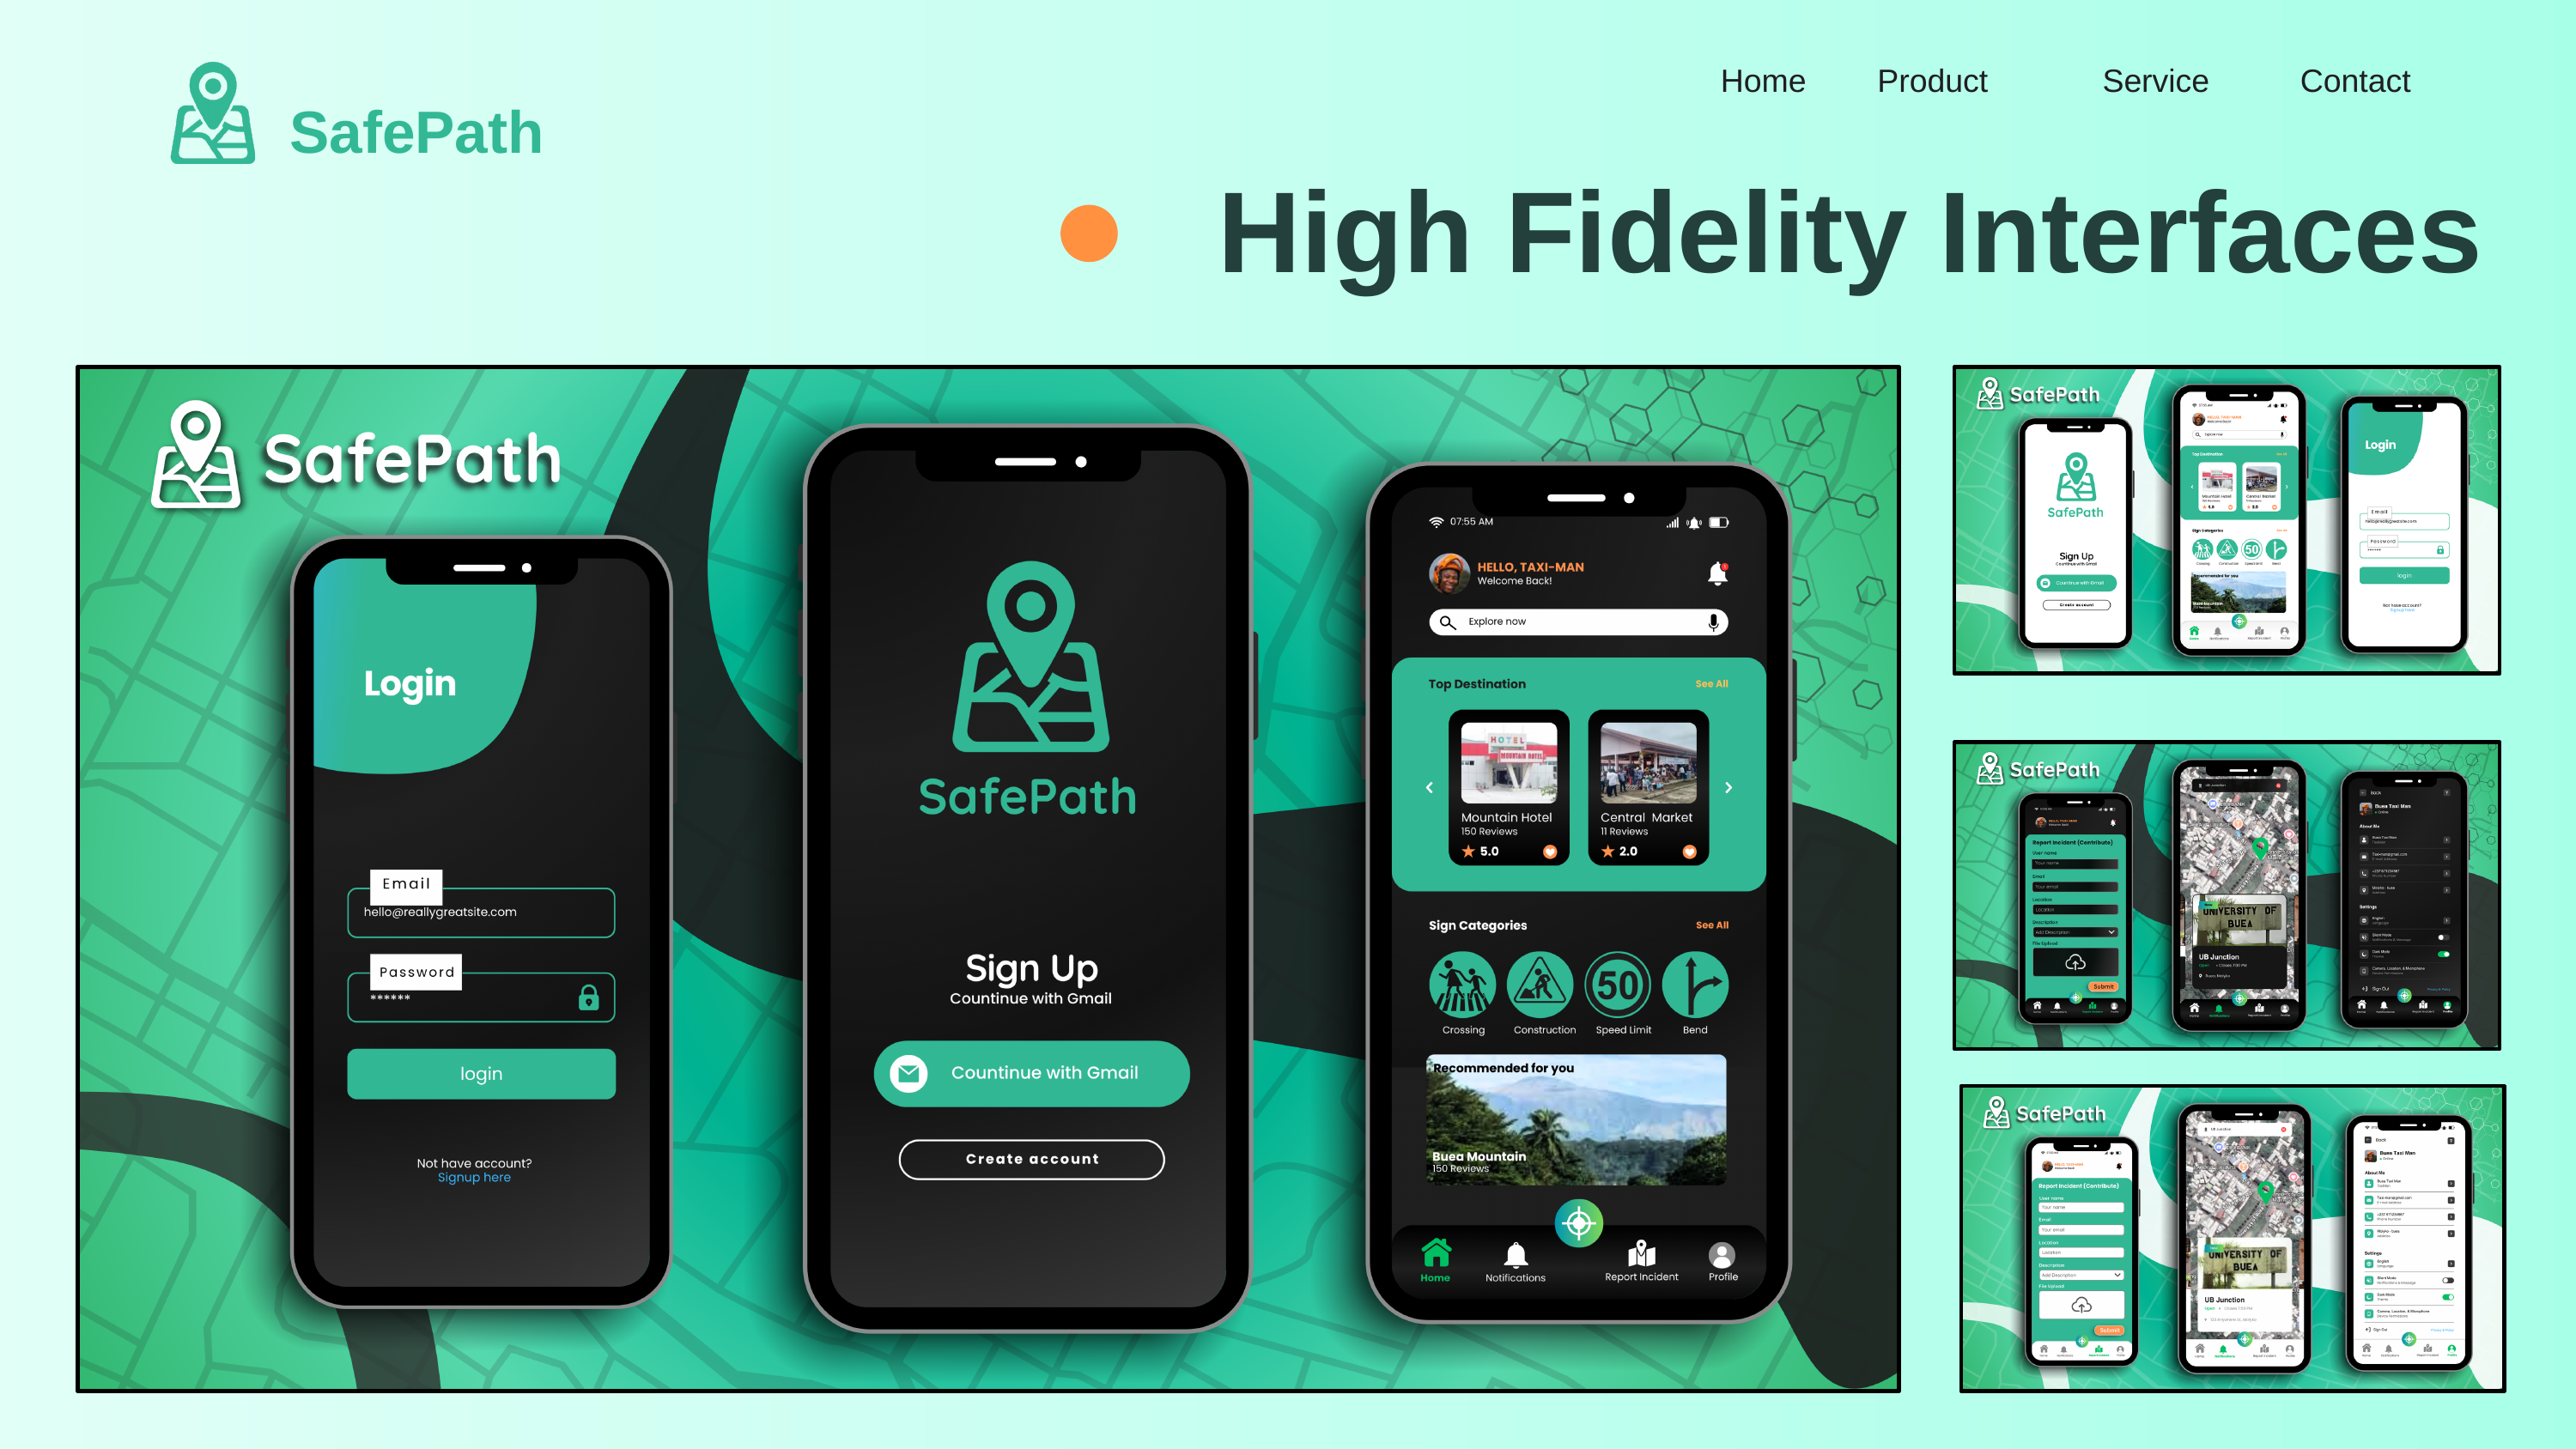

Home
Product
Service
Contact

SafePath
High Fidelity Interfaces